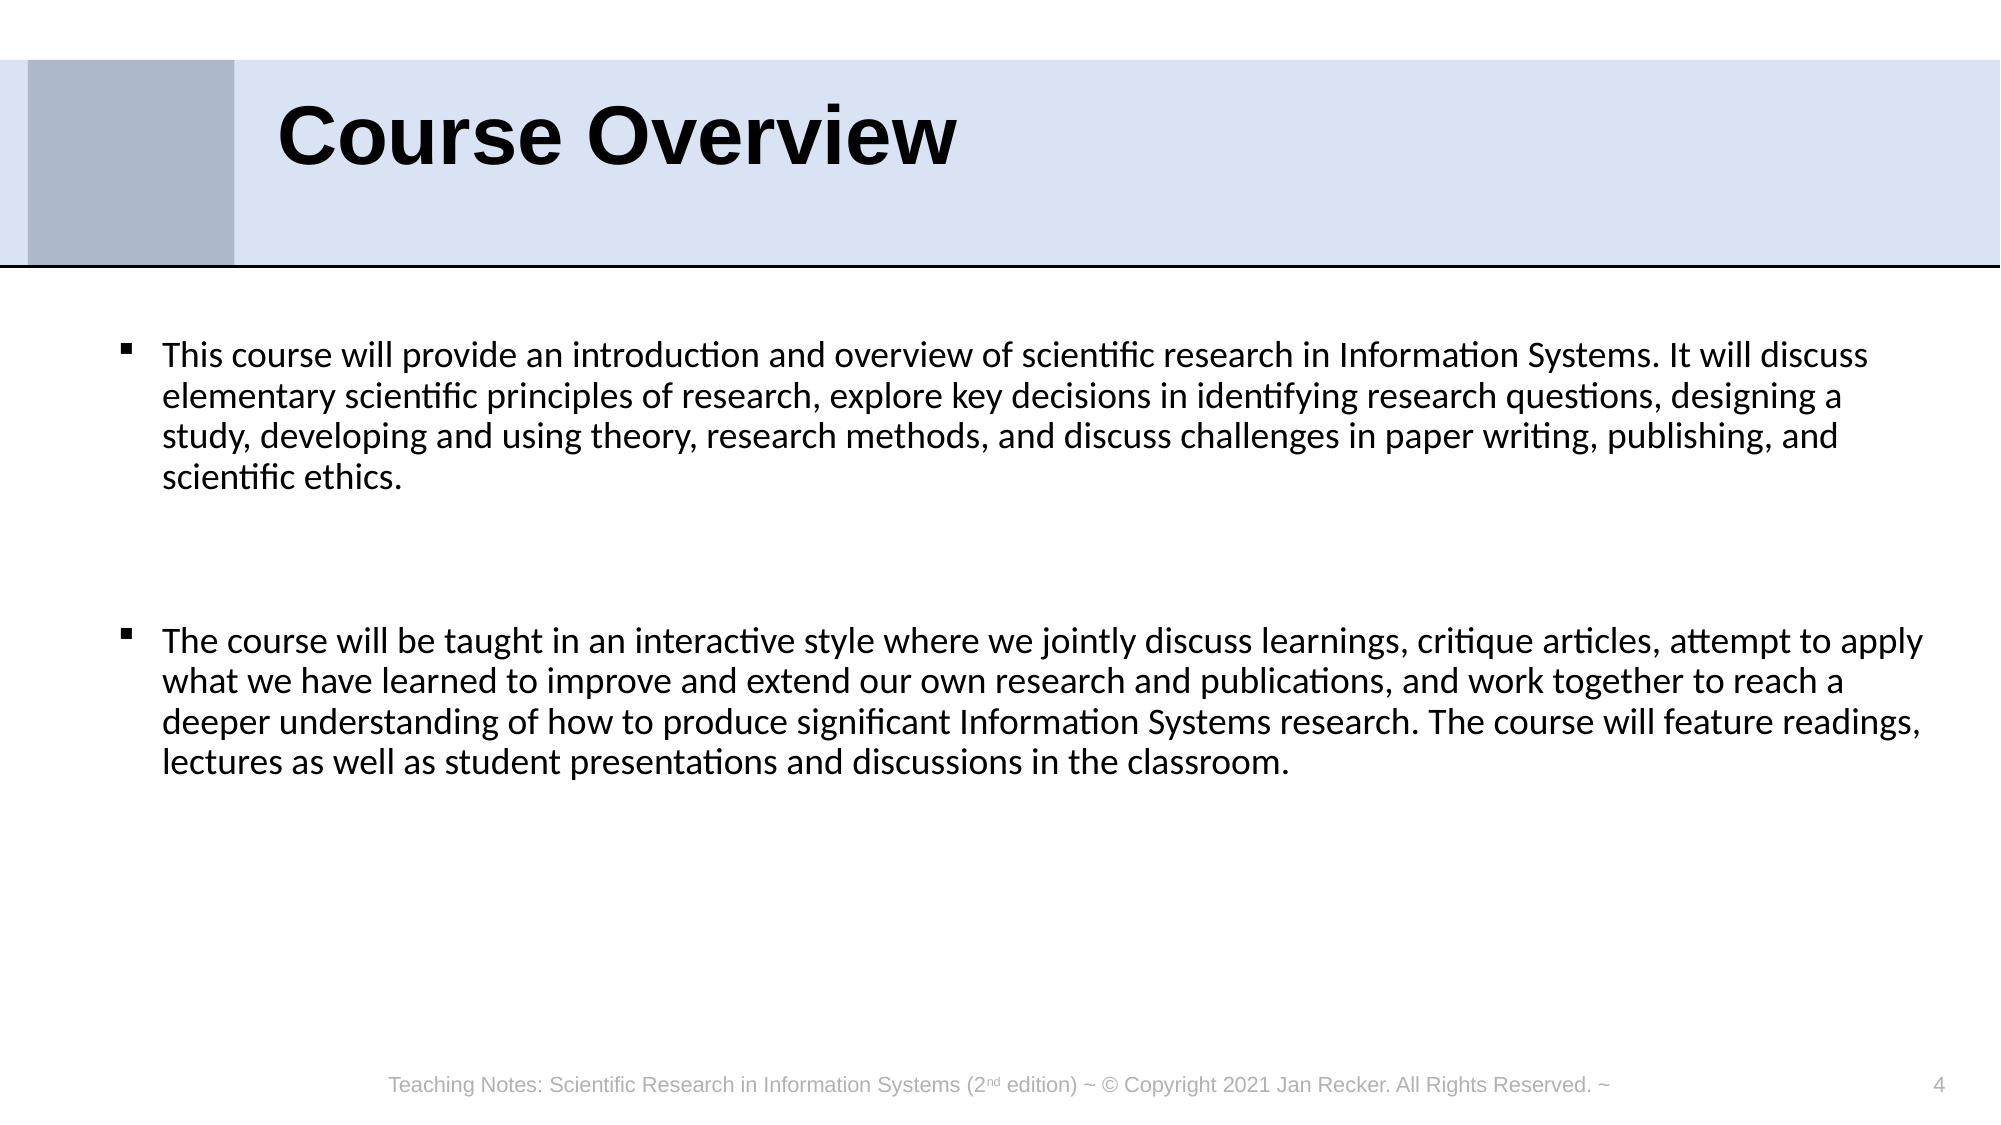

# Course Overview

This course will provide an introduction and overview of scientific research in Information Systems. It will discuss elementary scientific principles of research, explore key decisions in identifying research questions, designing a study, developing and using theory, research methods, and discuss challenges in paper writing, publishing, and scientific ethics.

The course will be taught in an interactive style where we jointly discuss learnings, critique articles, attempt to apply what we have learned to improve and extend our own research and publications, and work together to reach a deeper understanding of how to produce significant Information Systems research. The course will feature readings, lectures as well as student presentations and discussions in the classroom.
Teaching Notes: Scientific Research in Information Systems (2nd edition) ~ © Copyright 2021 Jan Recker. All Rights Reserved. ~
4